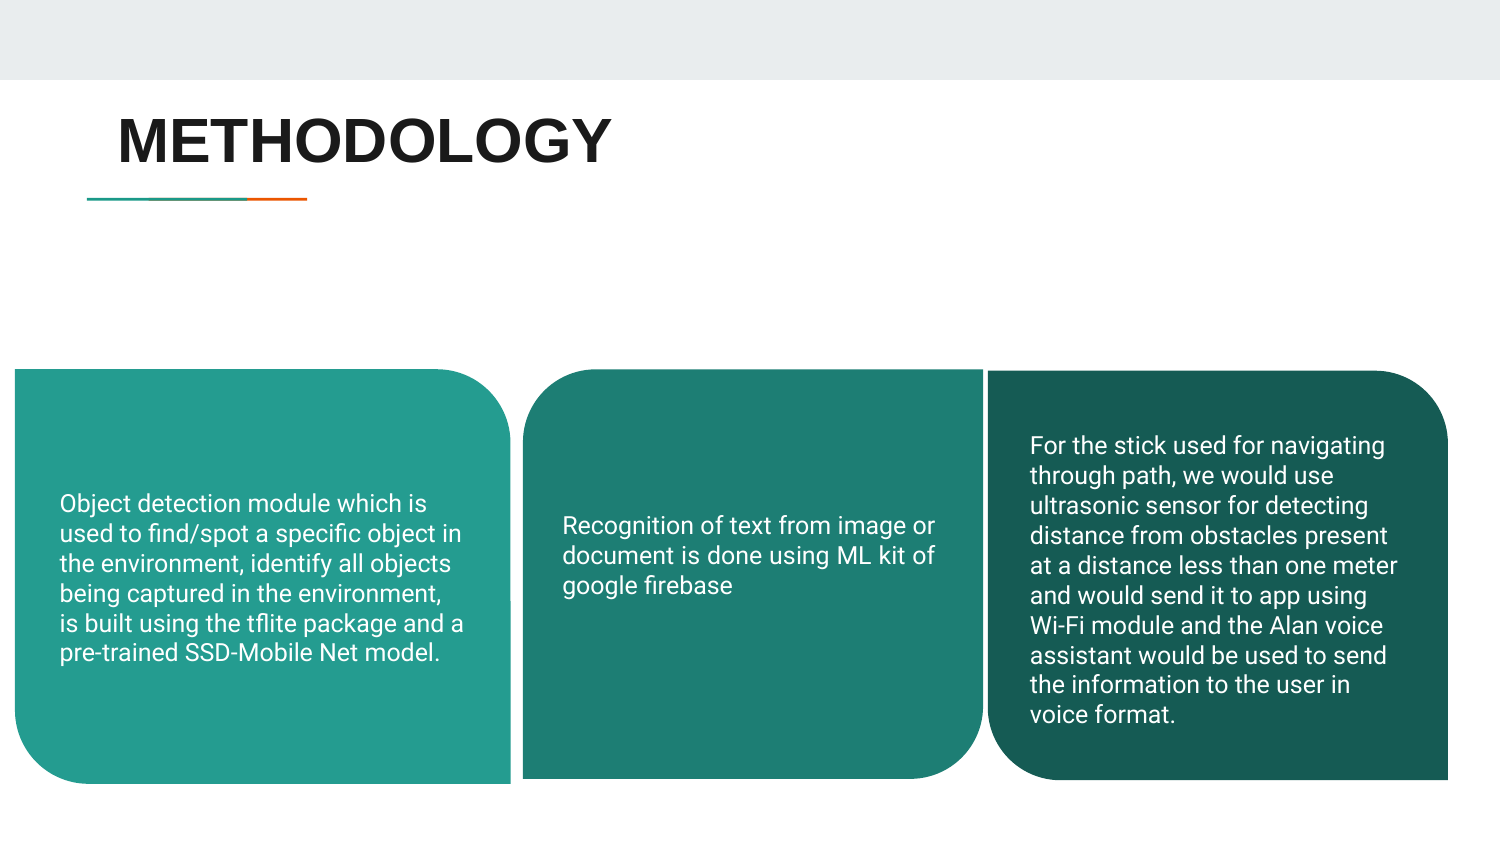

# METHODOLOGY

Recognition of text from image or document is done using ML kit of google firebase

For the stick used for navigating through path, we would use ultrasonic sensor for detecting distance from obstacles present at a distance less than one meter and would send it to app using Wi-Fi module and the Alan voice assistant would be used to send the information to the user in voice format.
Object detection module which is used to find/spot a specific object in the environment, identify all objects being captured in the environment, is built using the tflite package and a pre-trained SSD-Mobile Net model.